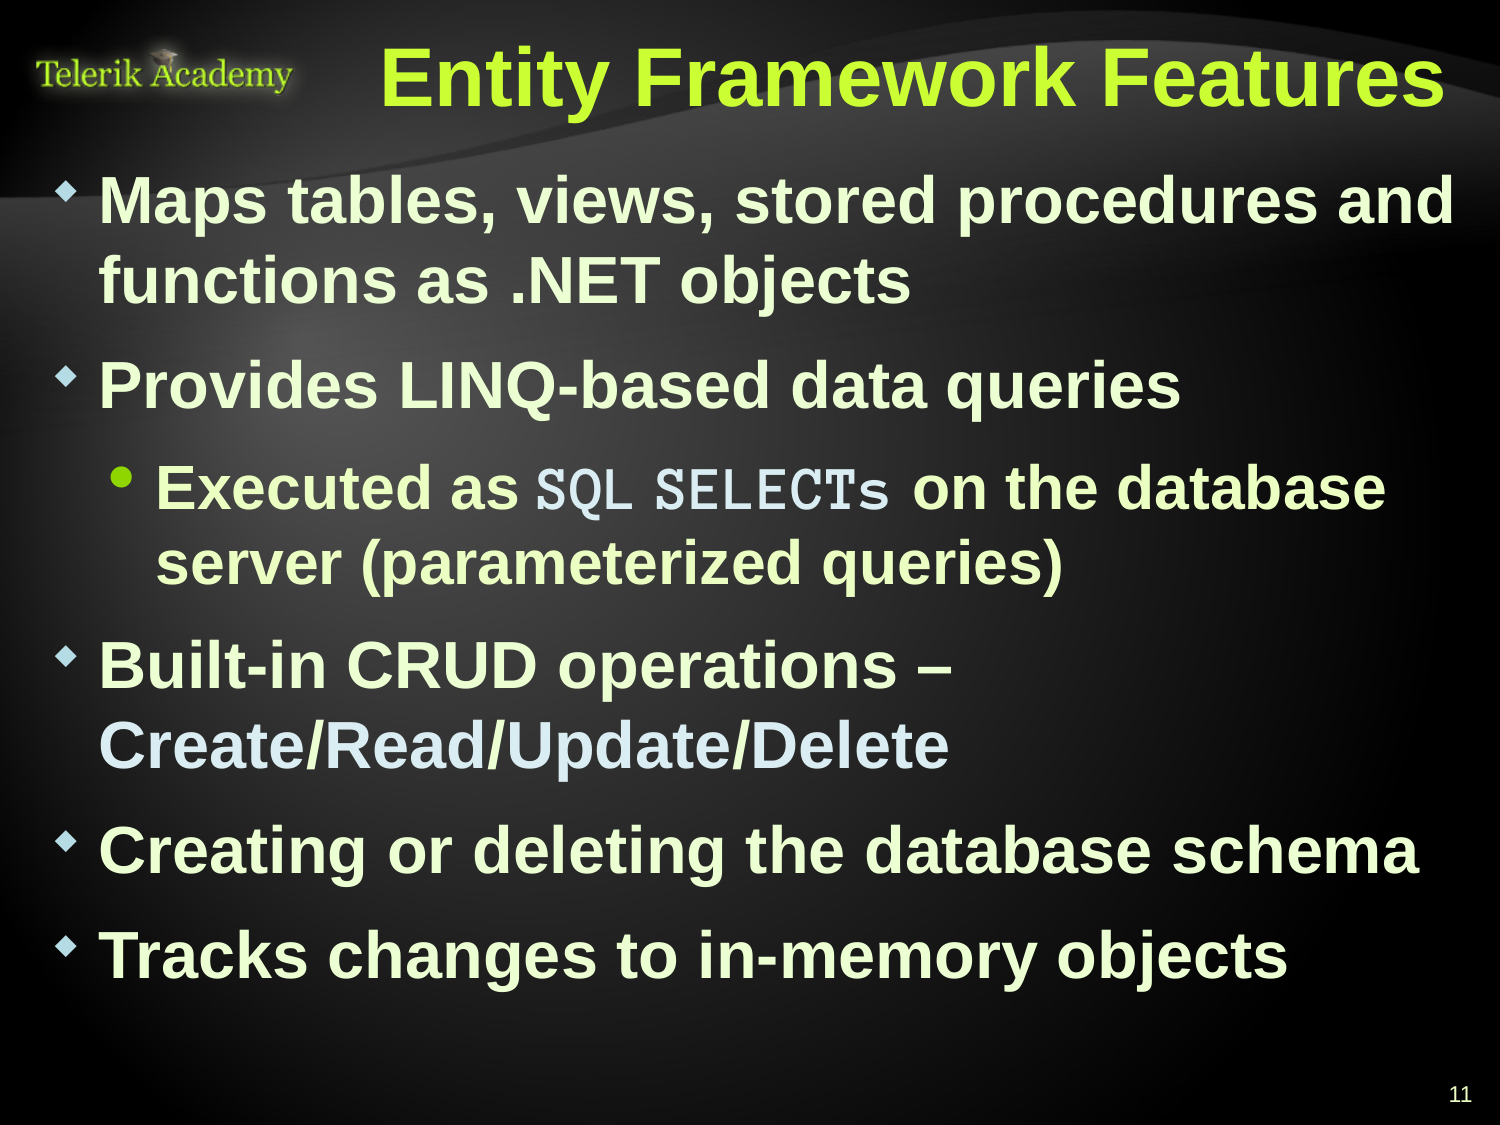

# Entity Framework Features
Maps tables, views, stored procedures and functions as .NET objects
Provides LINQ-based data queries
Executed as SQL SELECTs on the database server (parameterized queries)
Built-in CRUD operations – Create/Read/Update/Delete
Creating or deleting the database schema
Tracks changes to in-memory objects
11